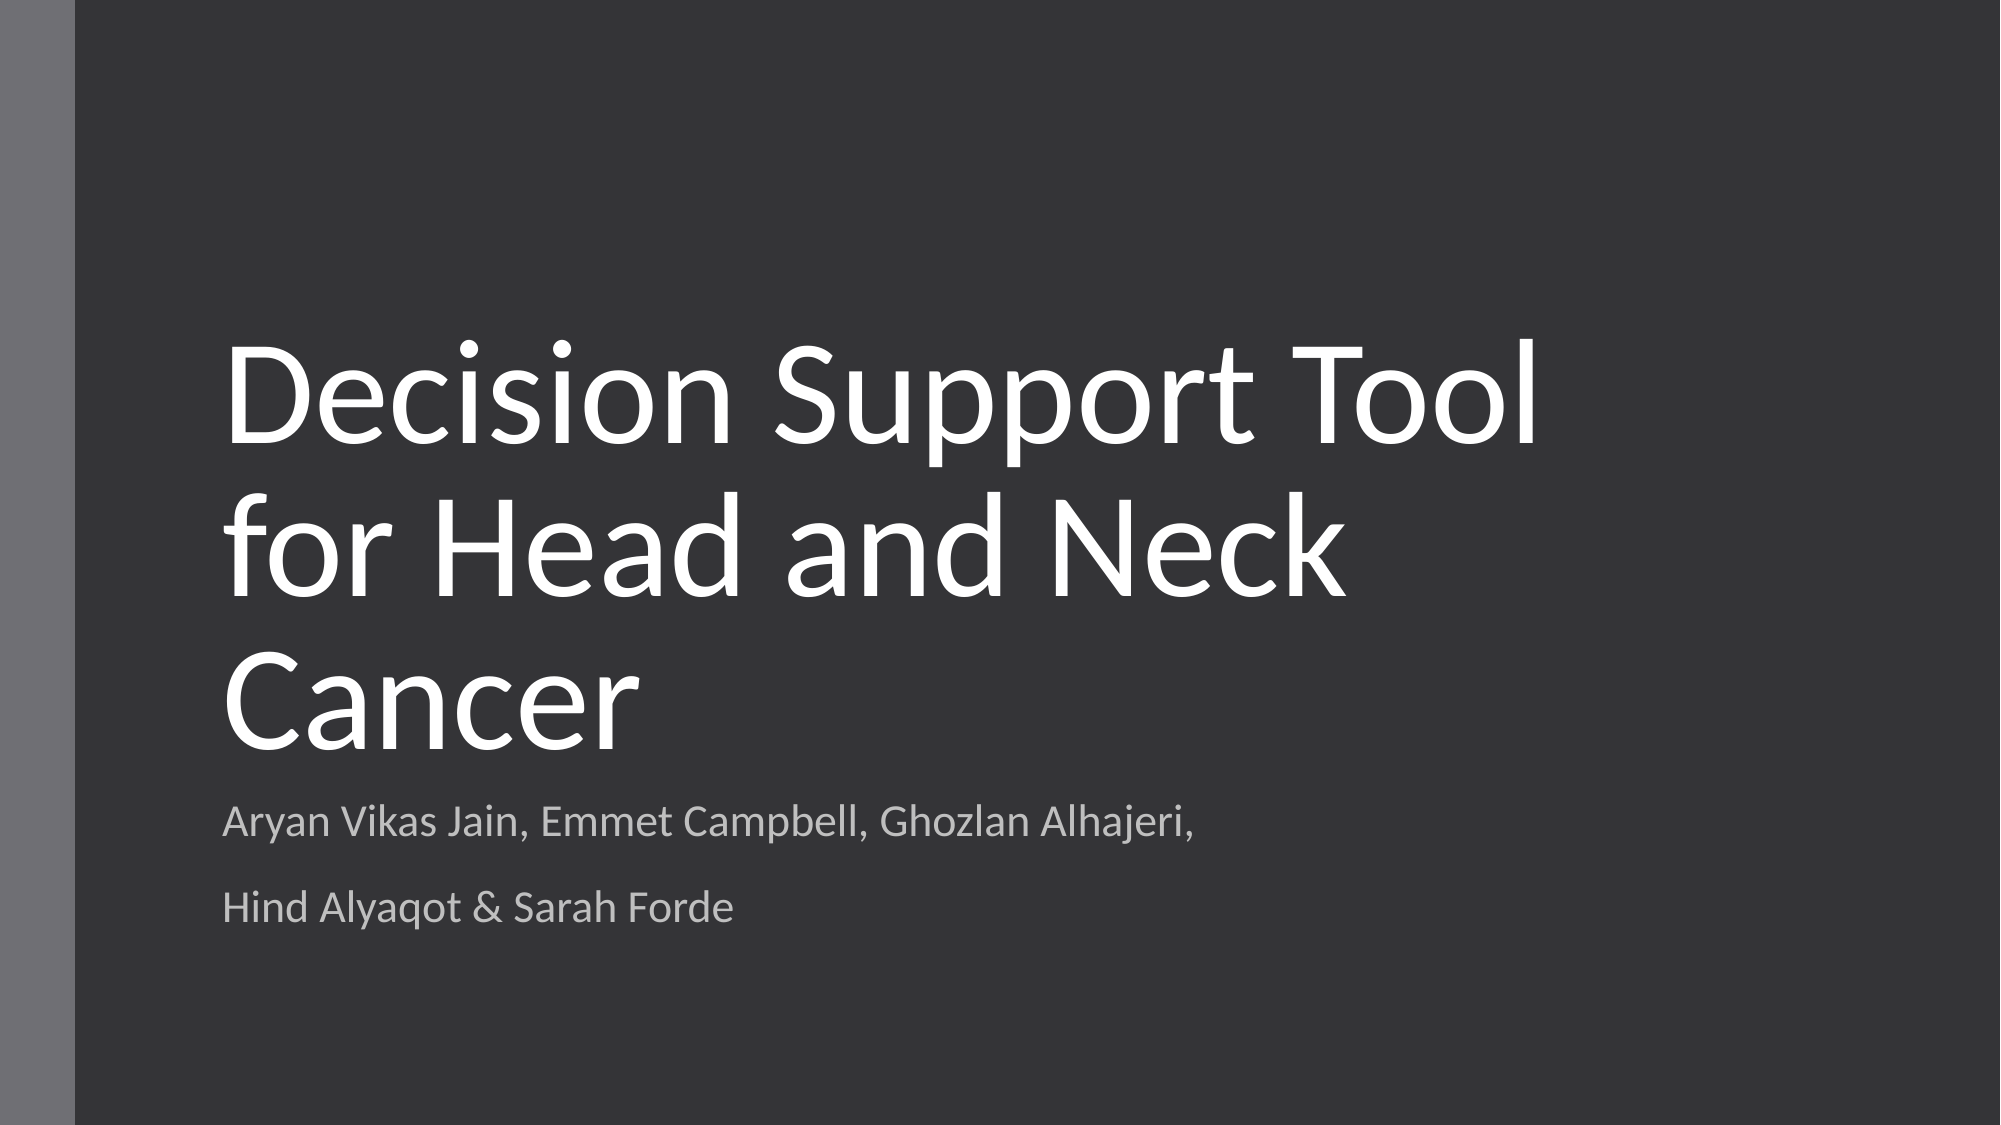

# Decision Support Tool for Head and Neck Cancer
Aryan Vikas Jain, Emmet Campbell, Ghozlan Alhajeri,
Hind Alyaqot & Sarah Forde